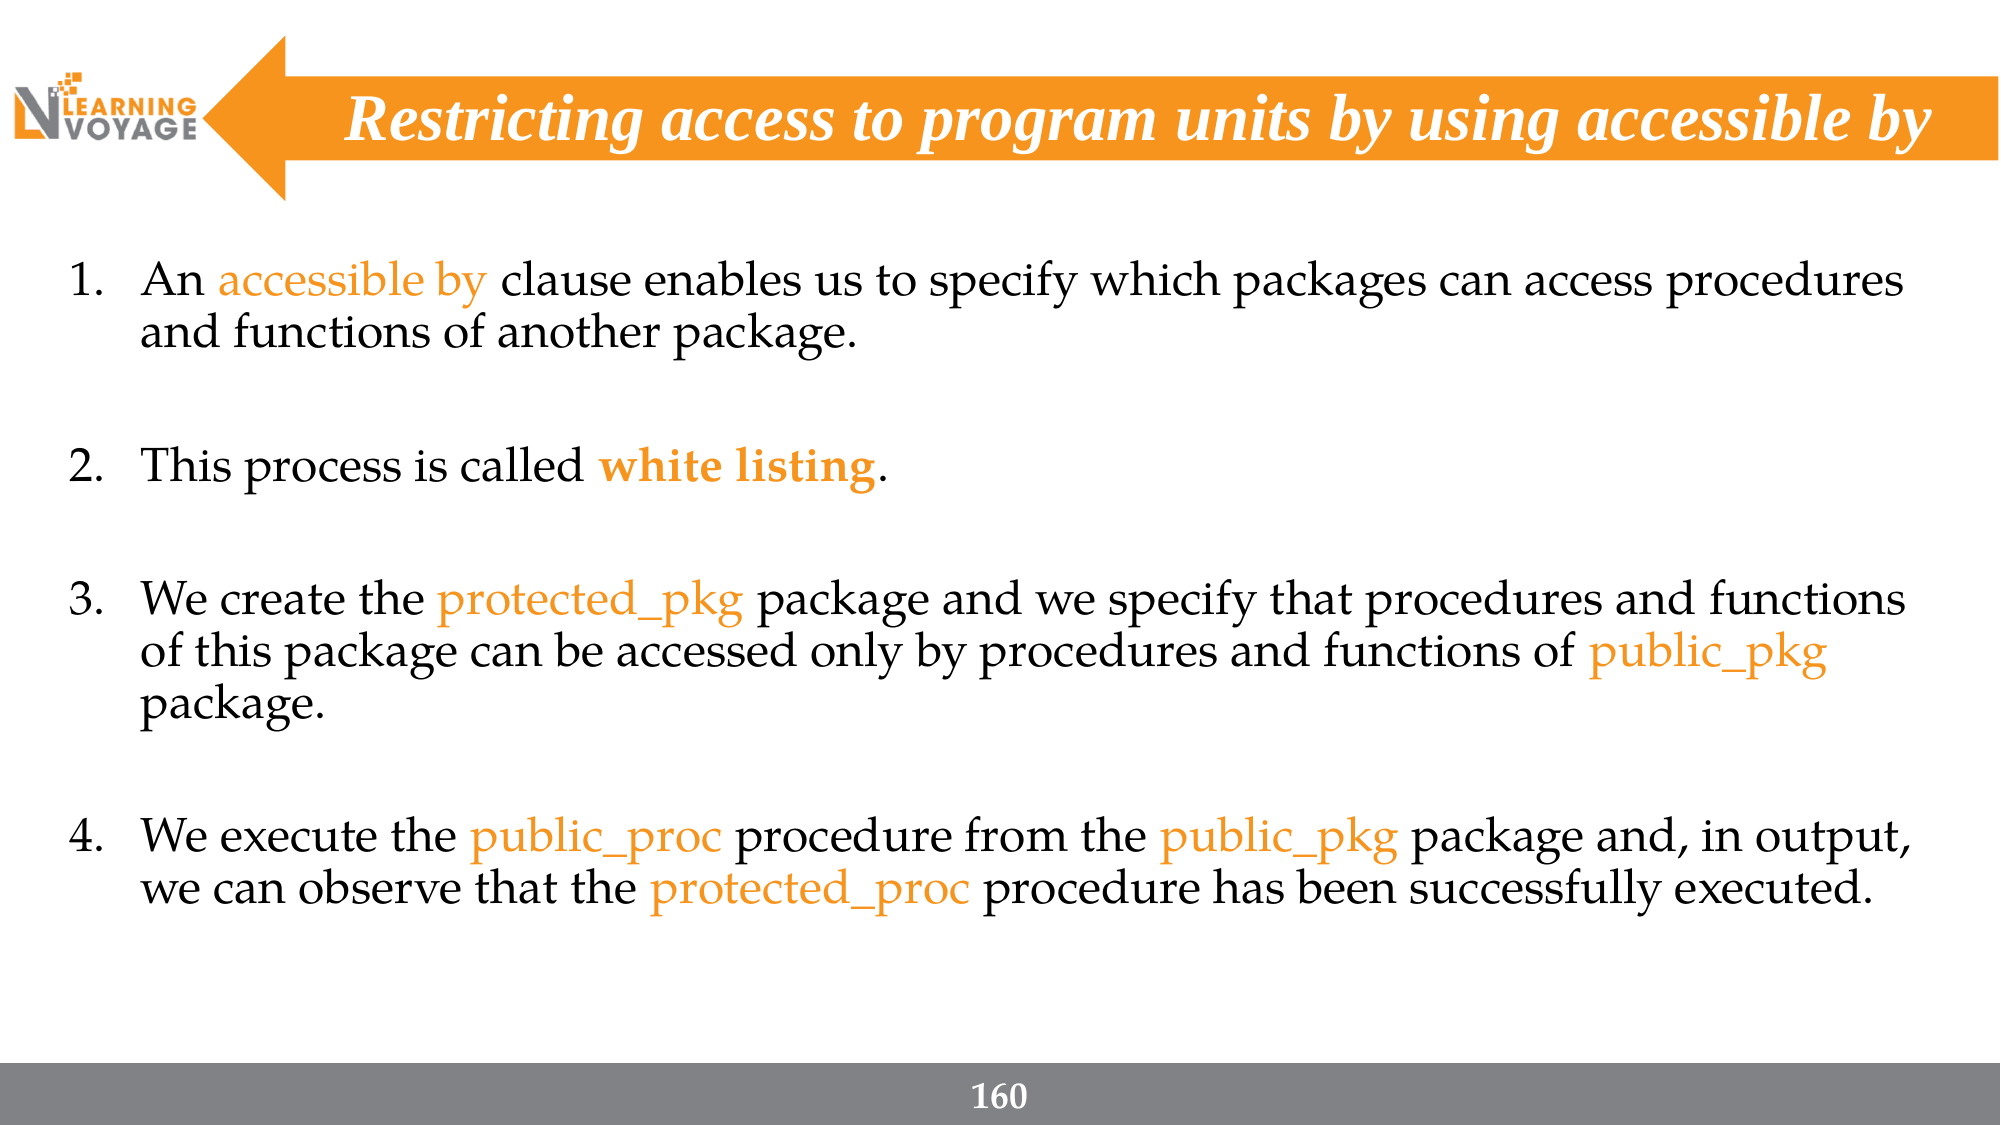

# Restricting access to program units by using accessible by
An accessible by clause enables us to specify which packages can access procedures and functions of another package.

This process is called white listing.

We create the protected_pkg package and we specify that procedures and functions of this package can be accessed only by procedures and functions of public_pkg package.

We execute the public_proc procedure from the public_pkg package and, in output, we can observe that the protected_proc procedure has been successfully executed.
160